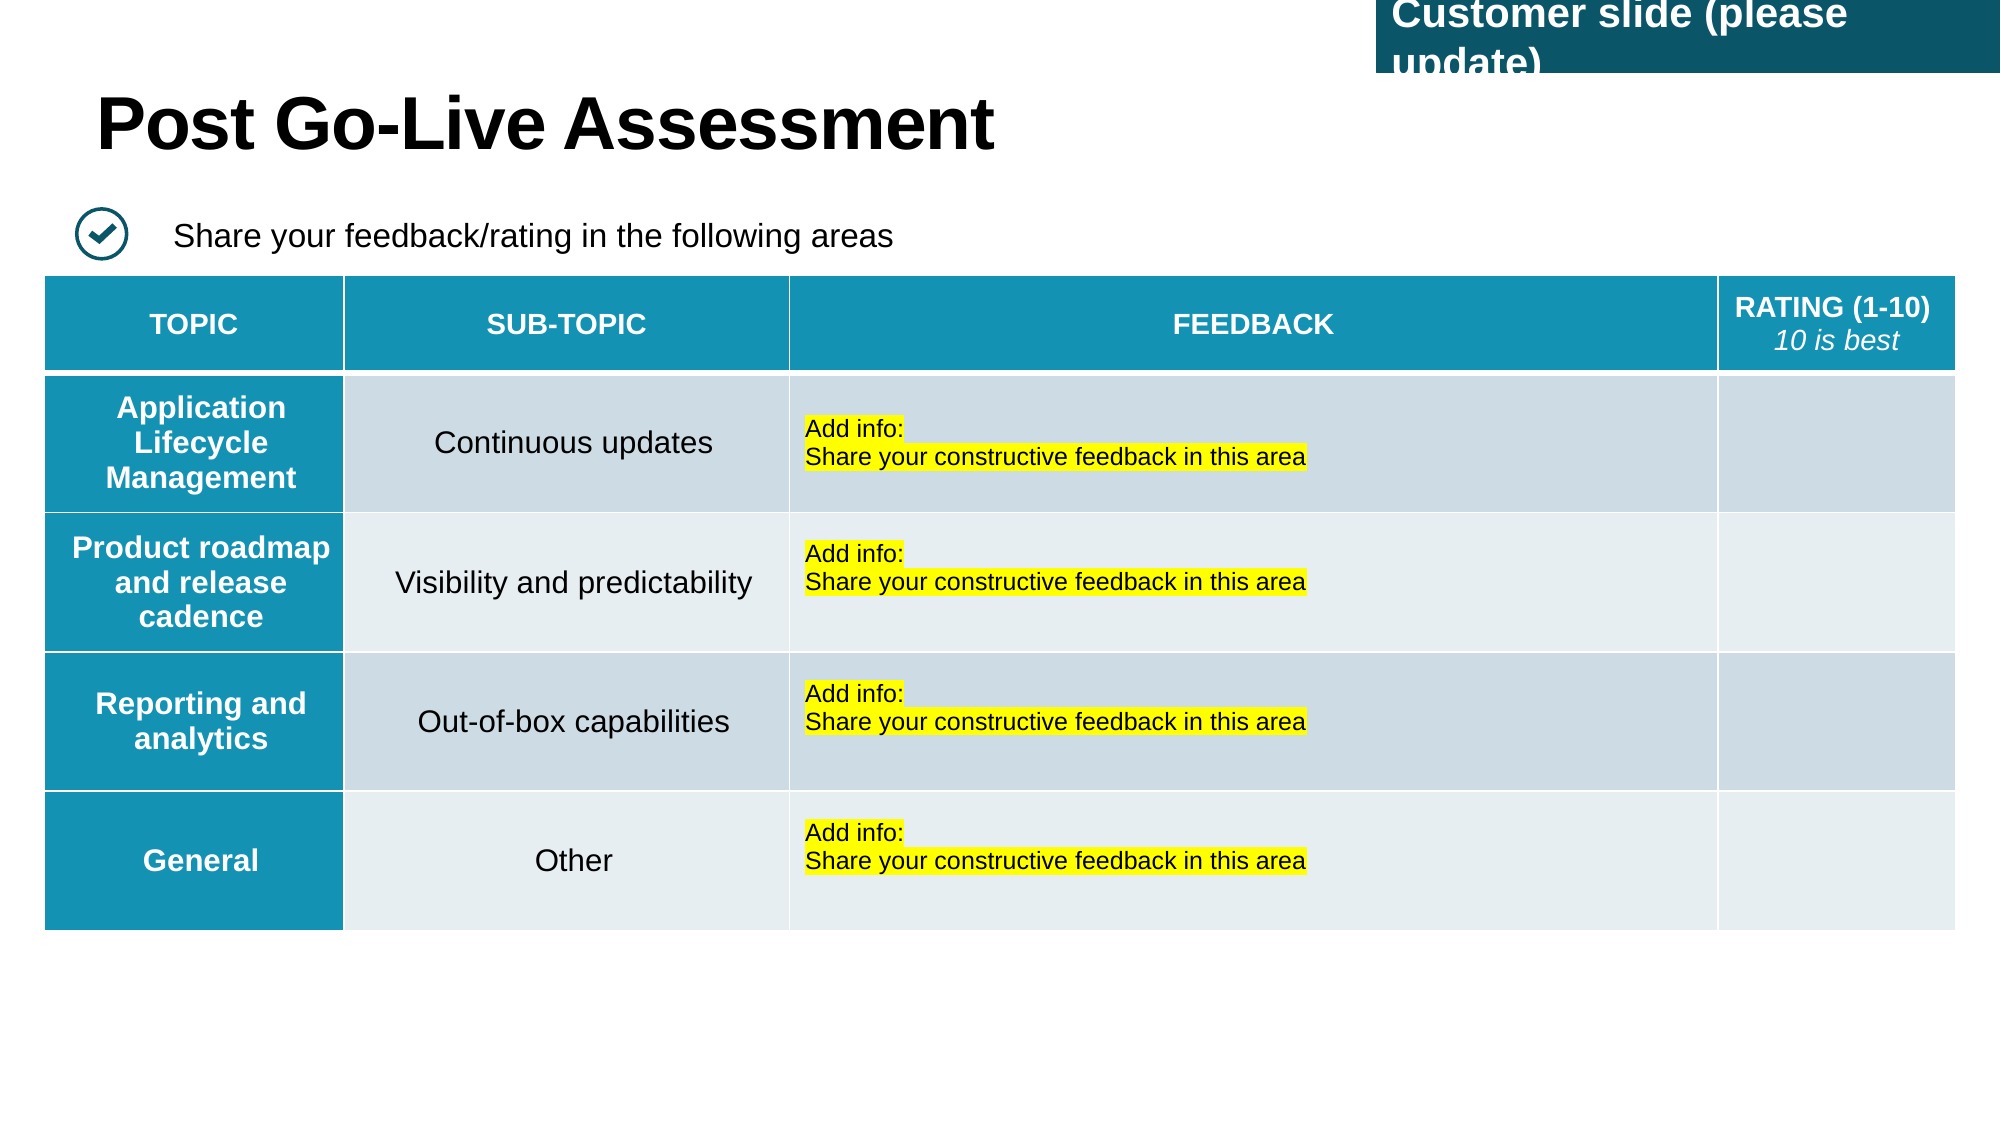

Customer slide (please update)
# Post Go-Live Assessment
Share your feedback/rating in the following areas

| TOPIC | SUB-TOPIC | FEEDBACK | RATING (1-10) 10 is best |
| --- | --- | --- | --- |
| Application Lifecycle Management | Continuous updates | Add info: Share your constructive feedback in this area |  |
| Product roadmap and release cadence | Visibility and predictability | Add info: Share your constructive feedback in this area |  |
| Reporting and analytics | Out-of-box capabilities | Add info: Share your constructive feedback in this area |  |
| General | Other | Add info: Share your constructive feedback in this area |  |